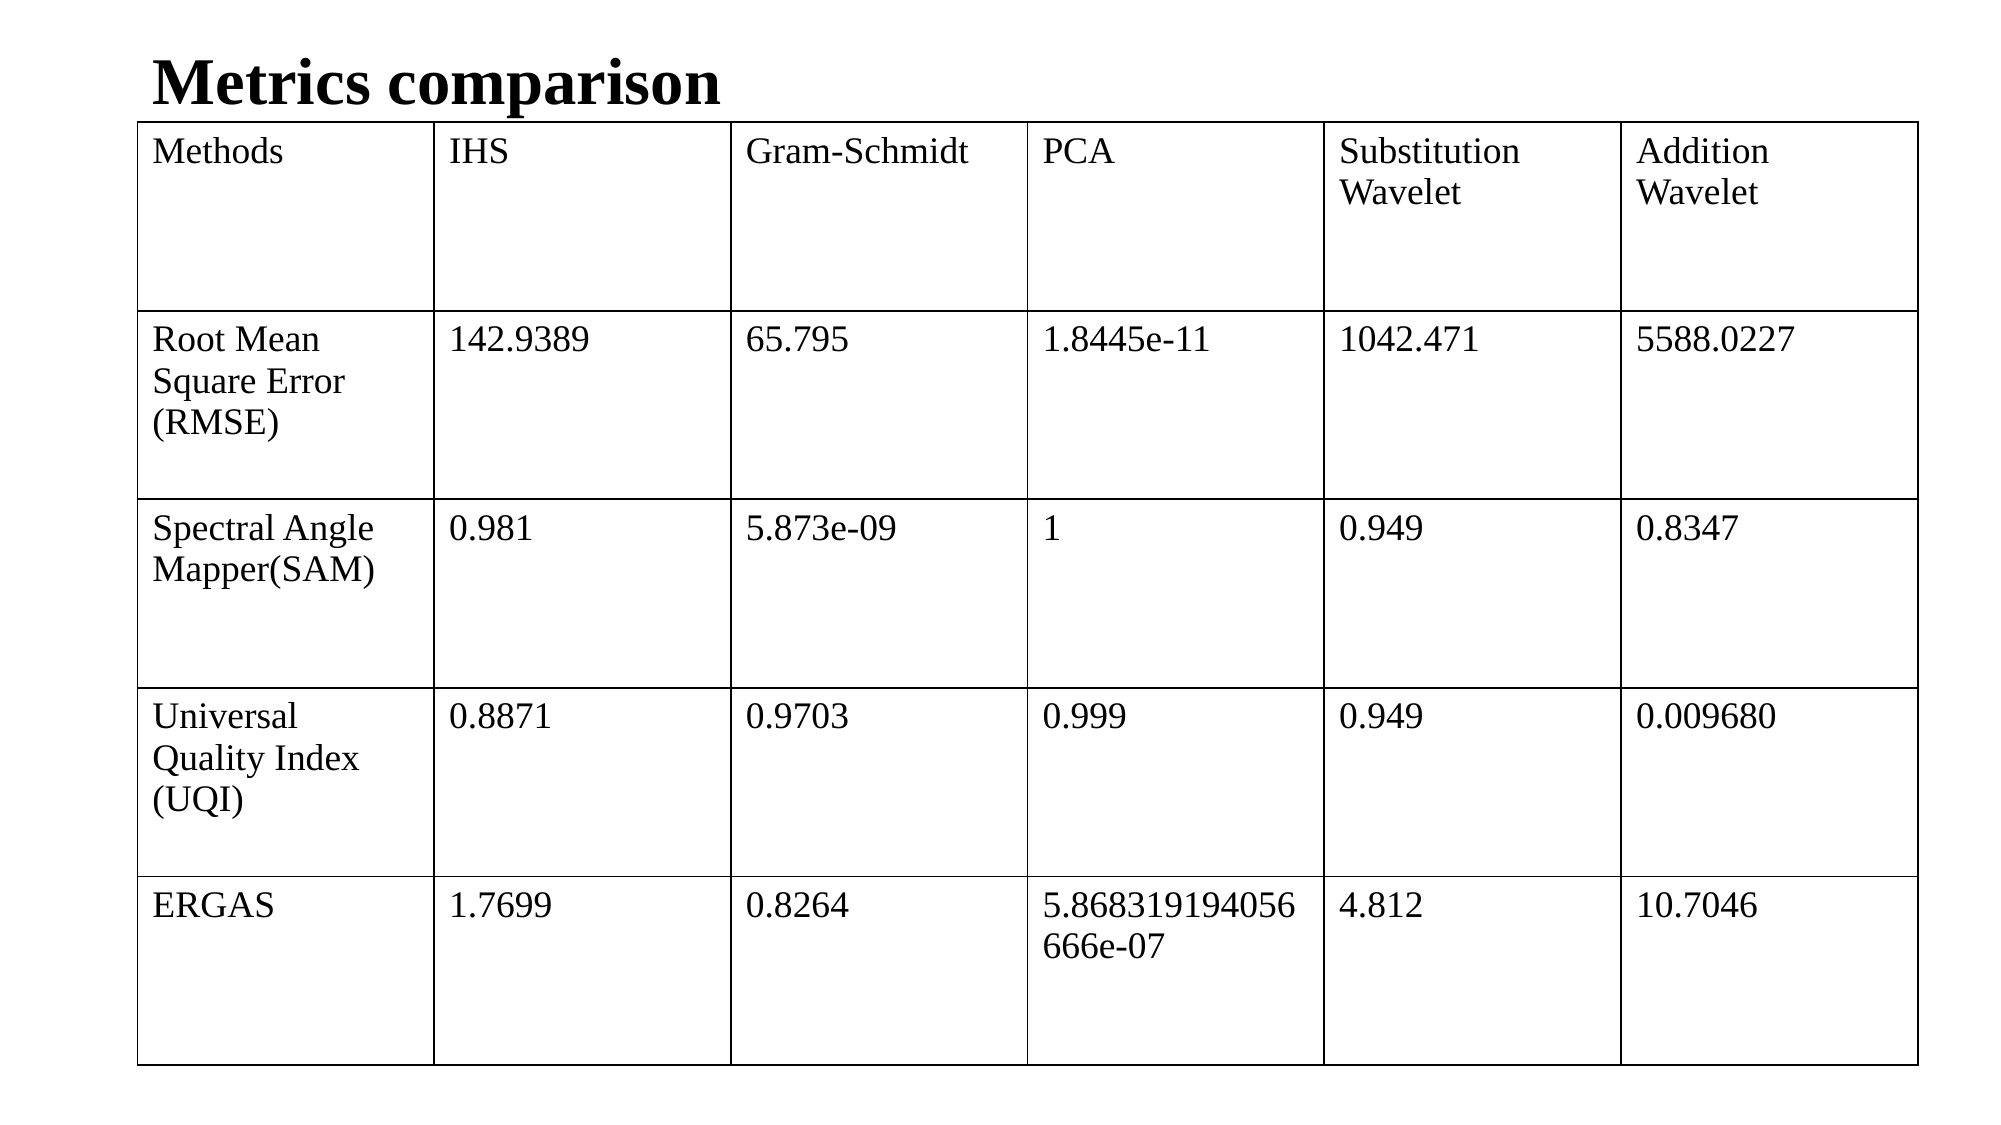

# Metrics comparison
| Methods | IHS | Gram-Schmidt | PCA | Substitution Wavelet | Addition Wavelet |
| --- | --- | --- | --- | --- | --- |
| Root Mean Square Error (RMSE) | 142.9389 | 65.795 | 1.8445e-11 | 1042.471 | 5588.0227 |
| Spectral Angle Mapper(SAM) | 0.981 | 5.873e-09 | 1 | 0.949 | 0.8347 |
| Universal Quality Index (UQI) | 0.8871 | 0.9703 | 0.999 | 0.949 | 0.009680 |
| ERGAS | 1.7699 | 0.8264 | 5.868319194056666e-07 | 4.812 | 10.7046 |